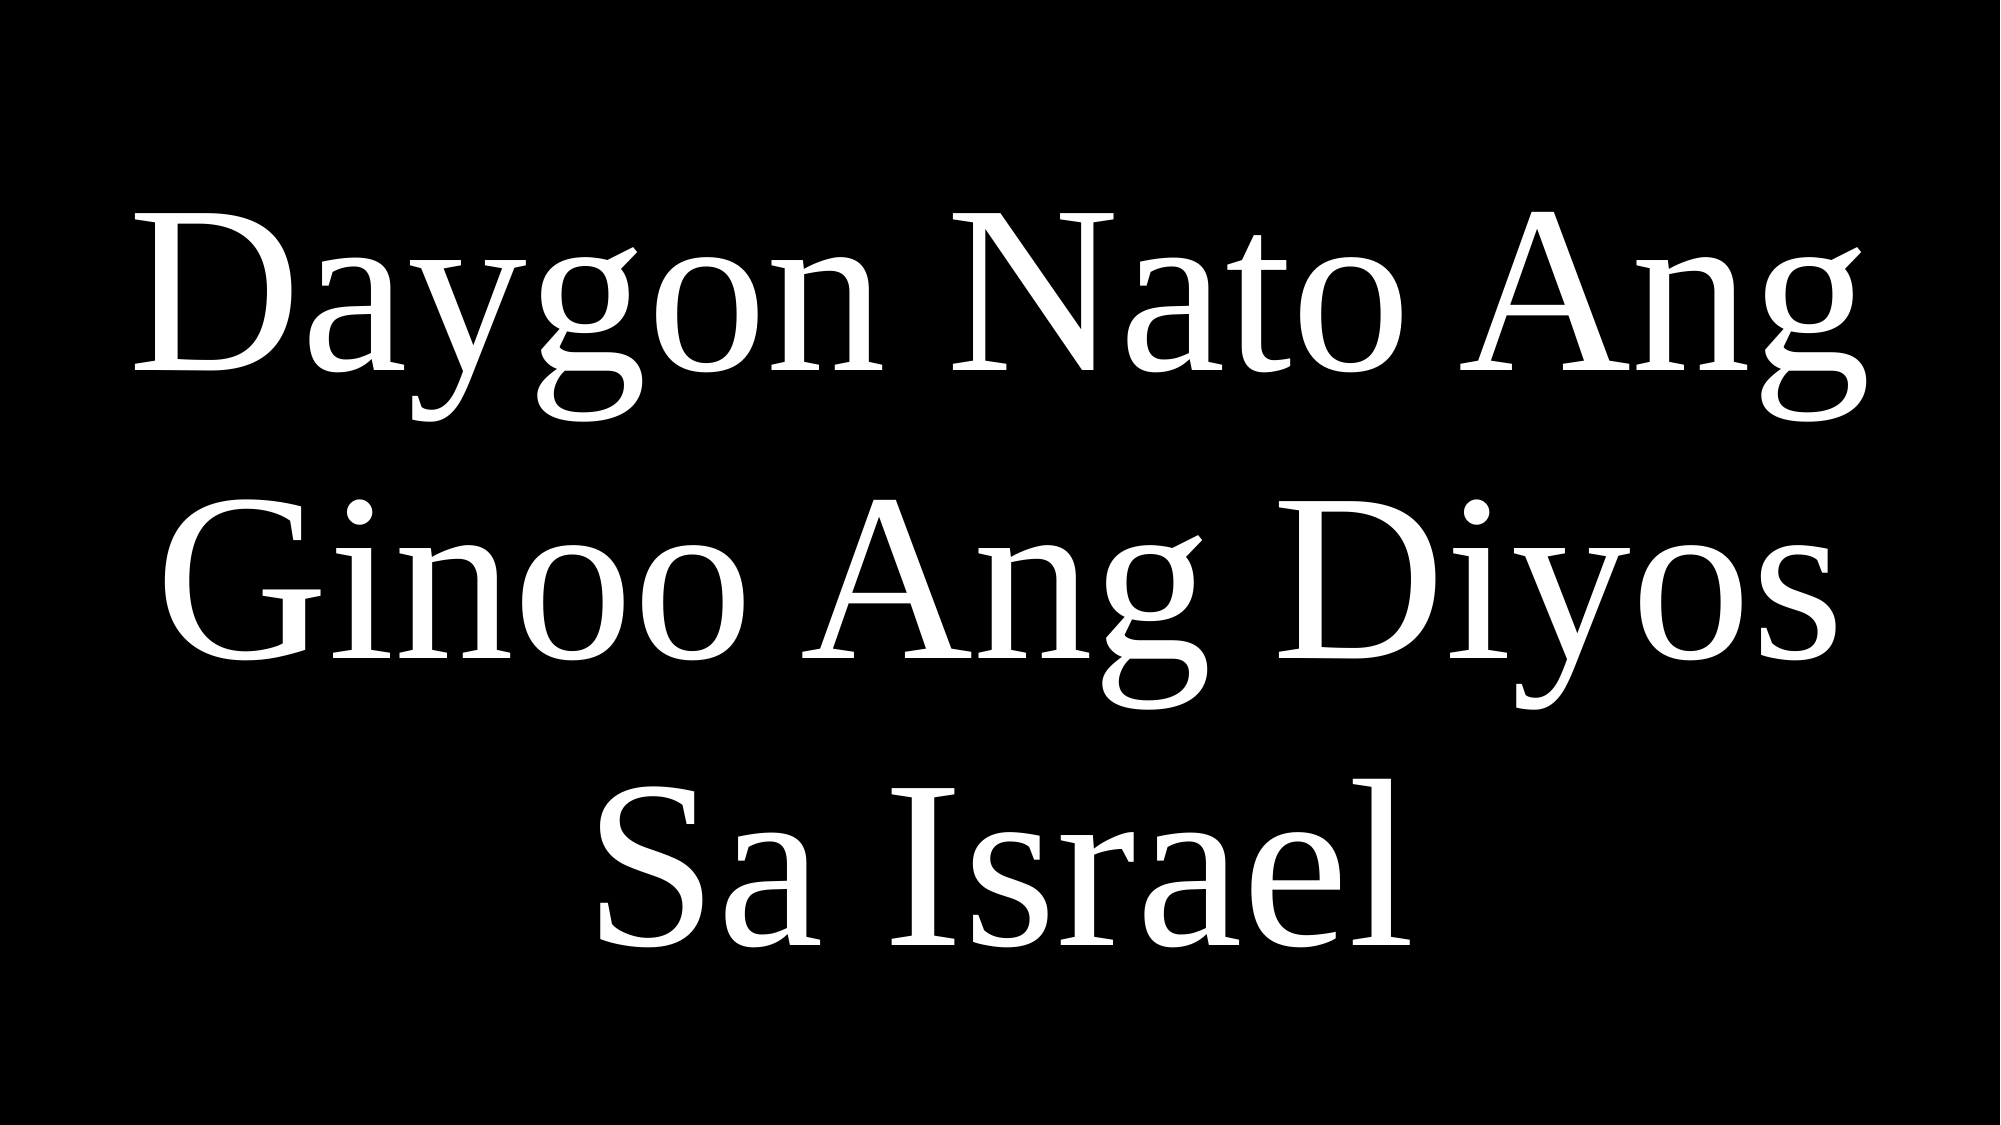

Daygon Nato Ang Ginoo Ang Diyos Sa Israel